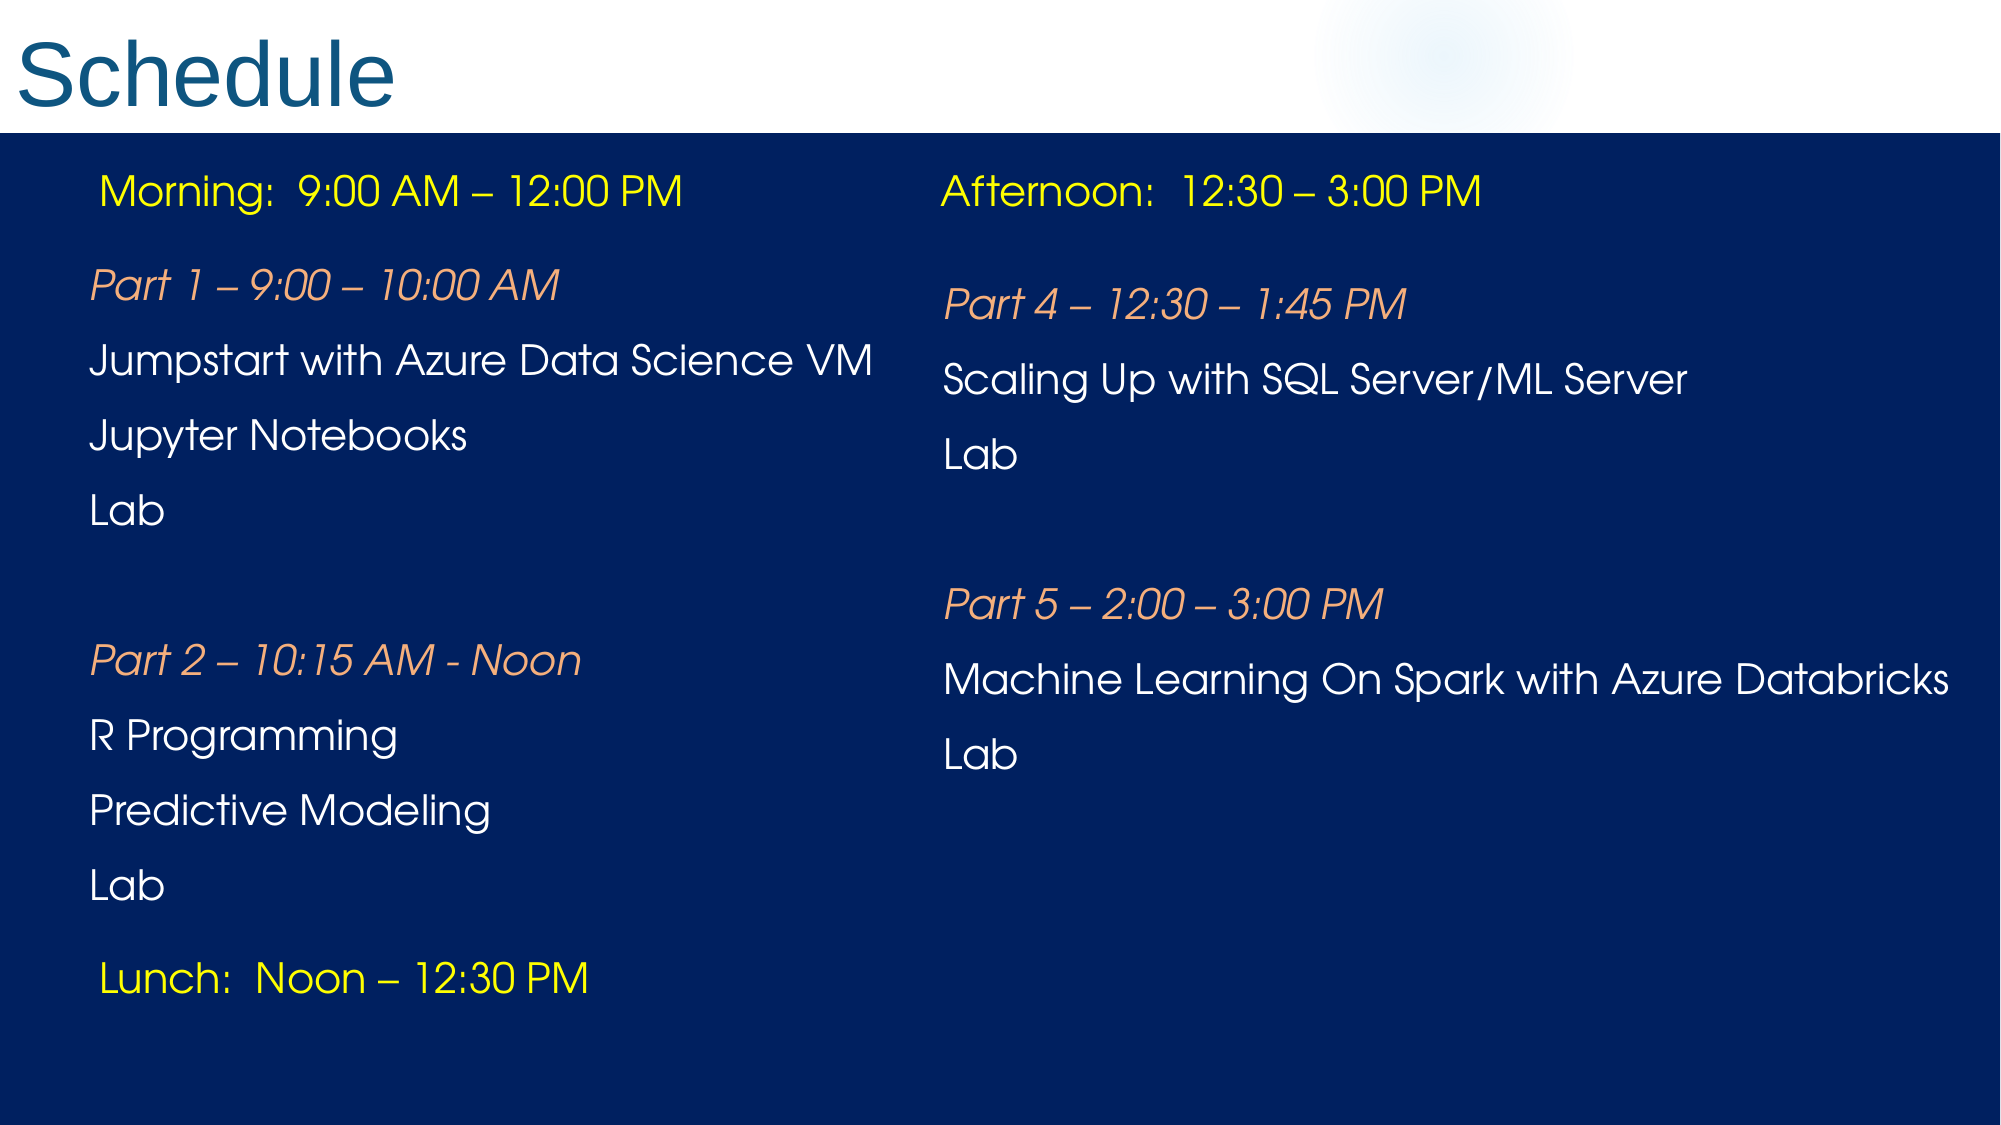

Schedule
Morning:  9:00 AM – 12:00 PM
Afternoon:  12:30 – 3:00 PM
Part 1 – 9:00 – 10:00 AM
Jumpstart with Azure Data Science VM
Jupyter Notebooks
Lab

Part 2 – 10:15 AM - Noon
R Programming
Predictive Modeling
Lab
Part 4 – 12:30 – 1:45 PM
Scaling Up with SQL Server/ML Server
Lab

Part 5 – 2:00 – 3:00 PM
Machine Learning On Spark with Azure Databricks
Lab

Lunch:  Noon – 12:30 PM